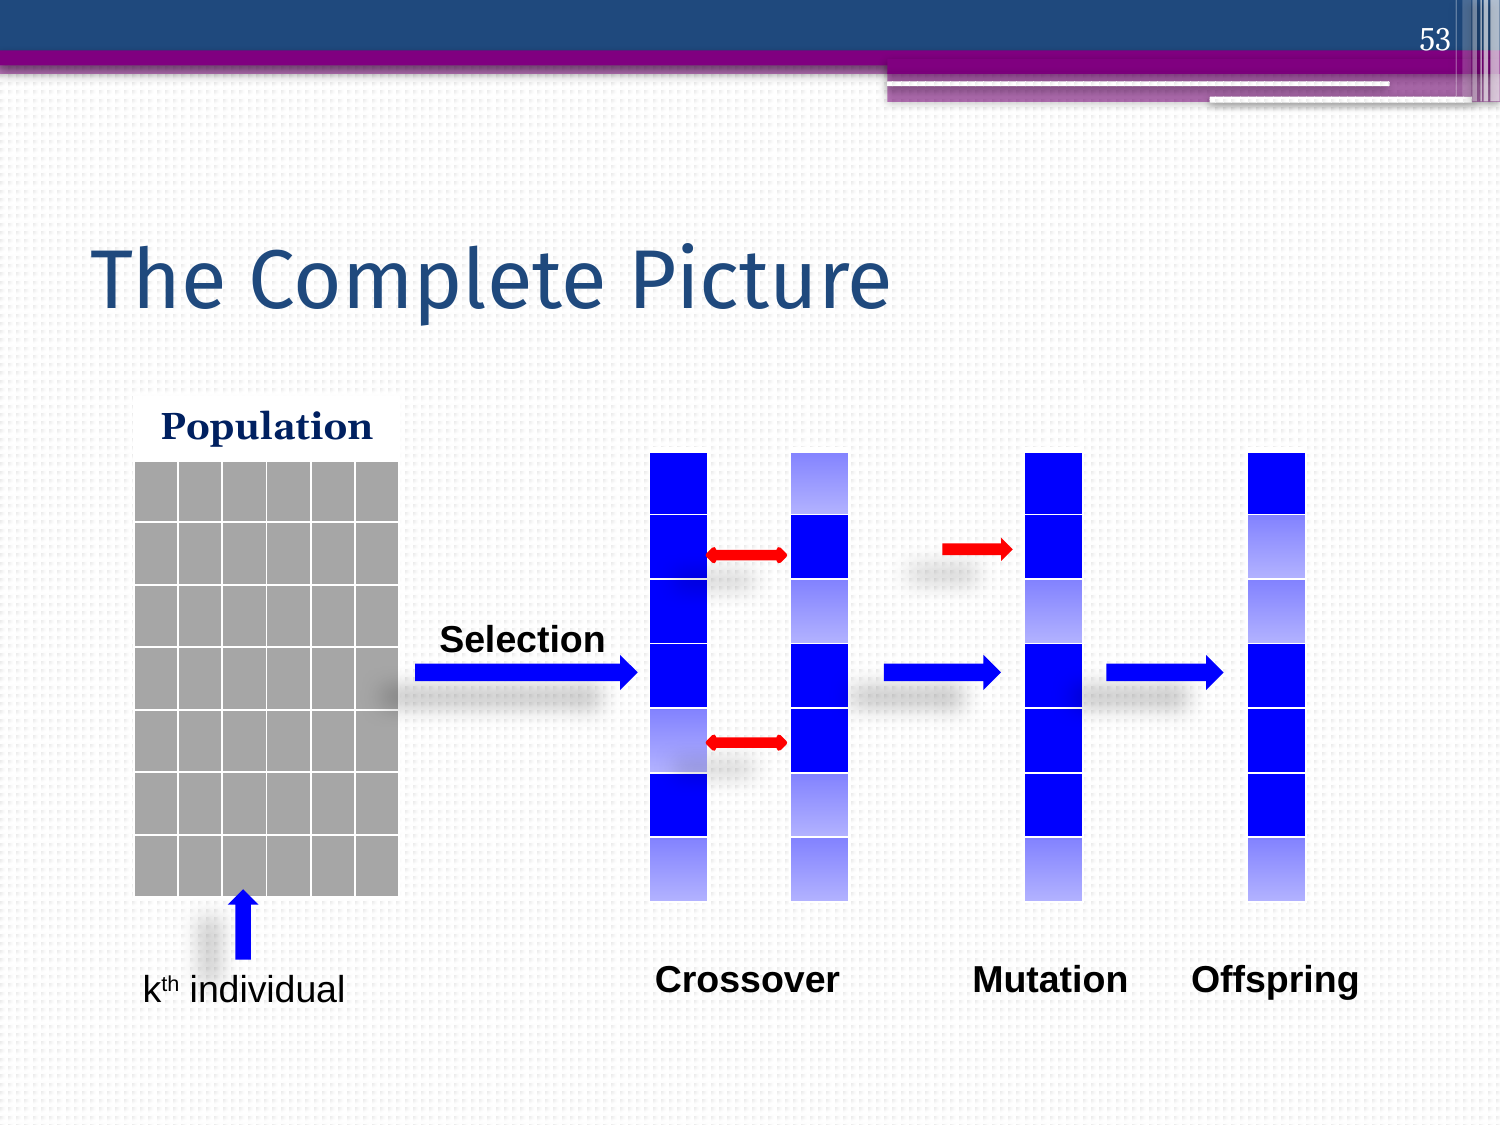

53
# The Complete Picture
|  |
| --- |
|  |
|  |
|  |
|  |
|  |
|  |
|  |
|  |
| --- |
|  |
|  |
|  |
|  |
|  |
|  |
|  |
|  |
| --- |
|  |
|  |
|  |
|  |
|  |
|  |
|  |
|  |
| --- |
|  |
|  |
|  |
|  |
|  |
|  |
|  |
| Population |  |  |  |  |  |
| --- | --- | --- | --- | --- | --- |
|  |  |  |  |  |  |
|  |  |  |  |  |  |
|  |  |  |  |  |  |
|  |  |  |  |  |  |
|  |  |  |  |  |  |
|  |  |  |  |  |  |
|  |  |  |  |  |  |

Selection

Crossover
Mutation
Offspring
kth individual